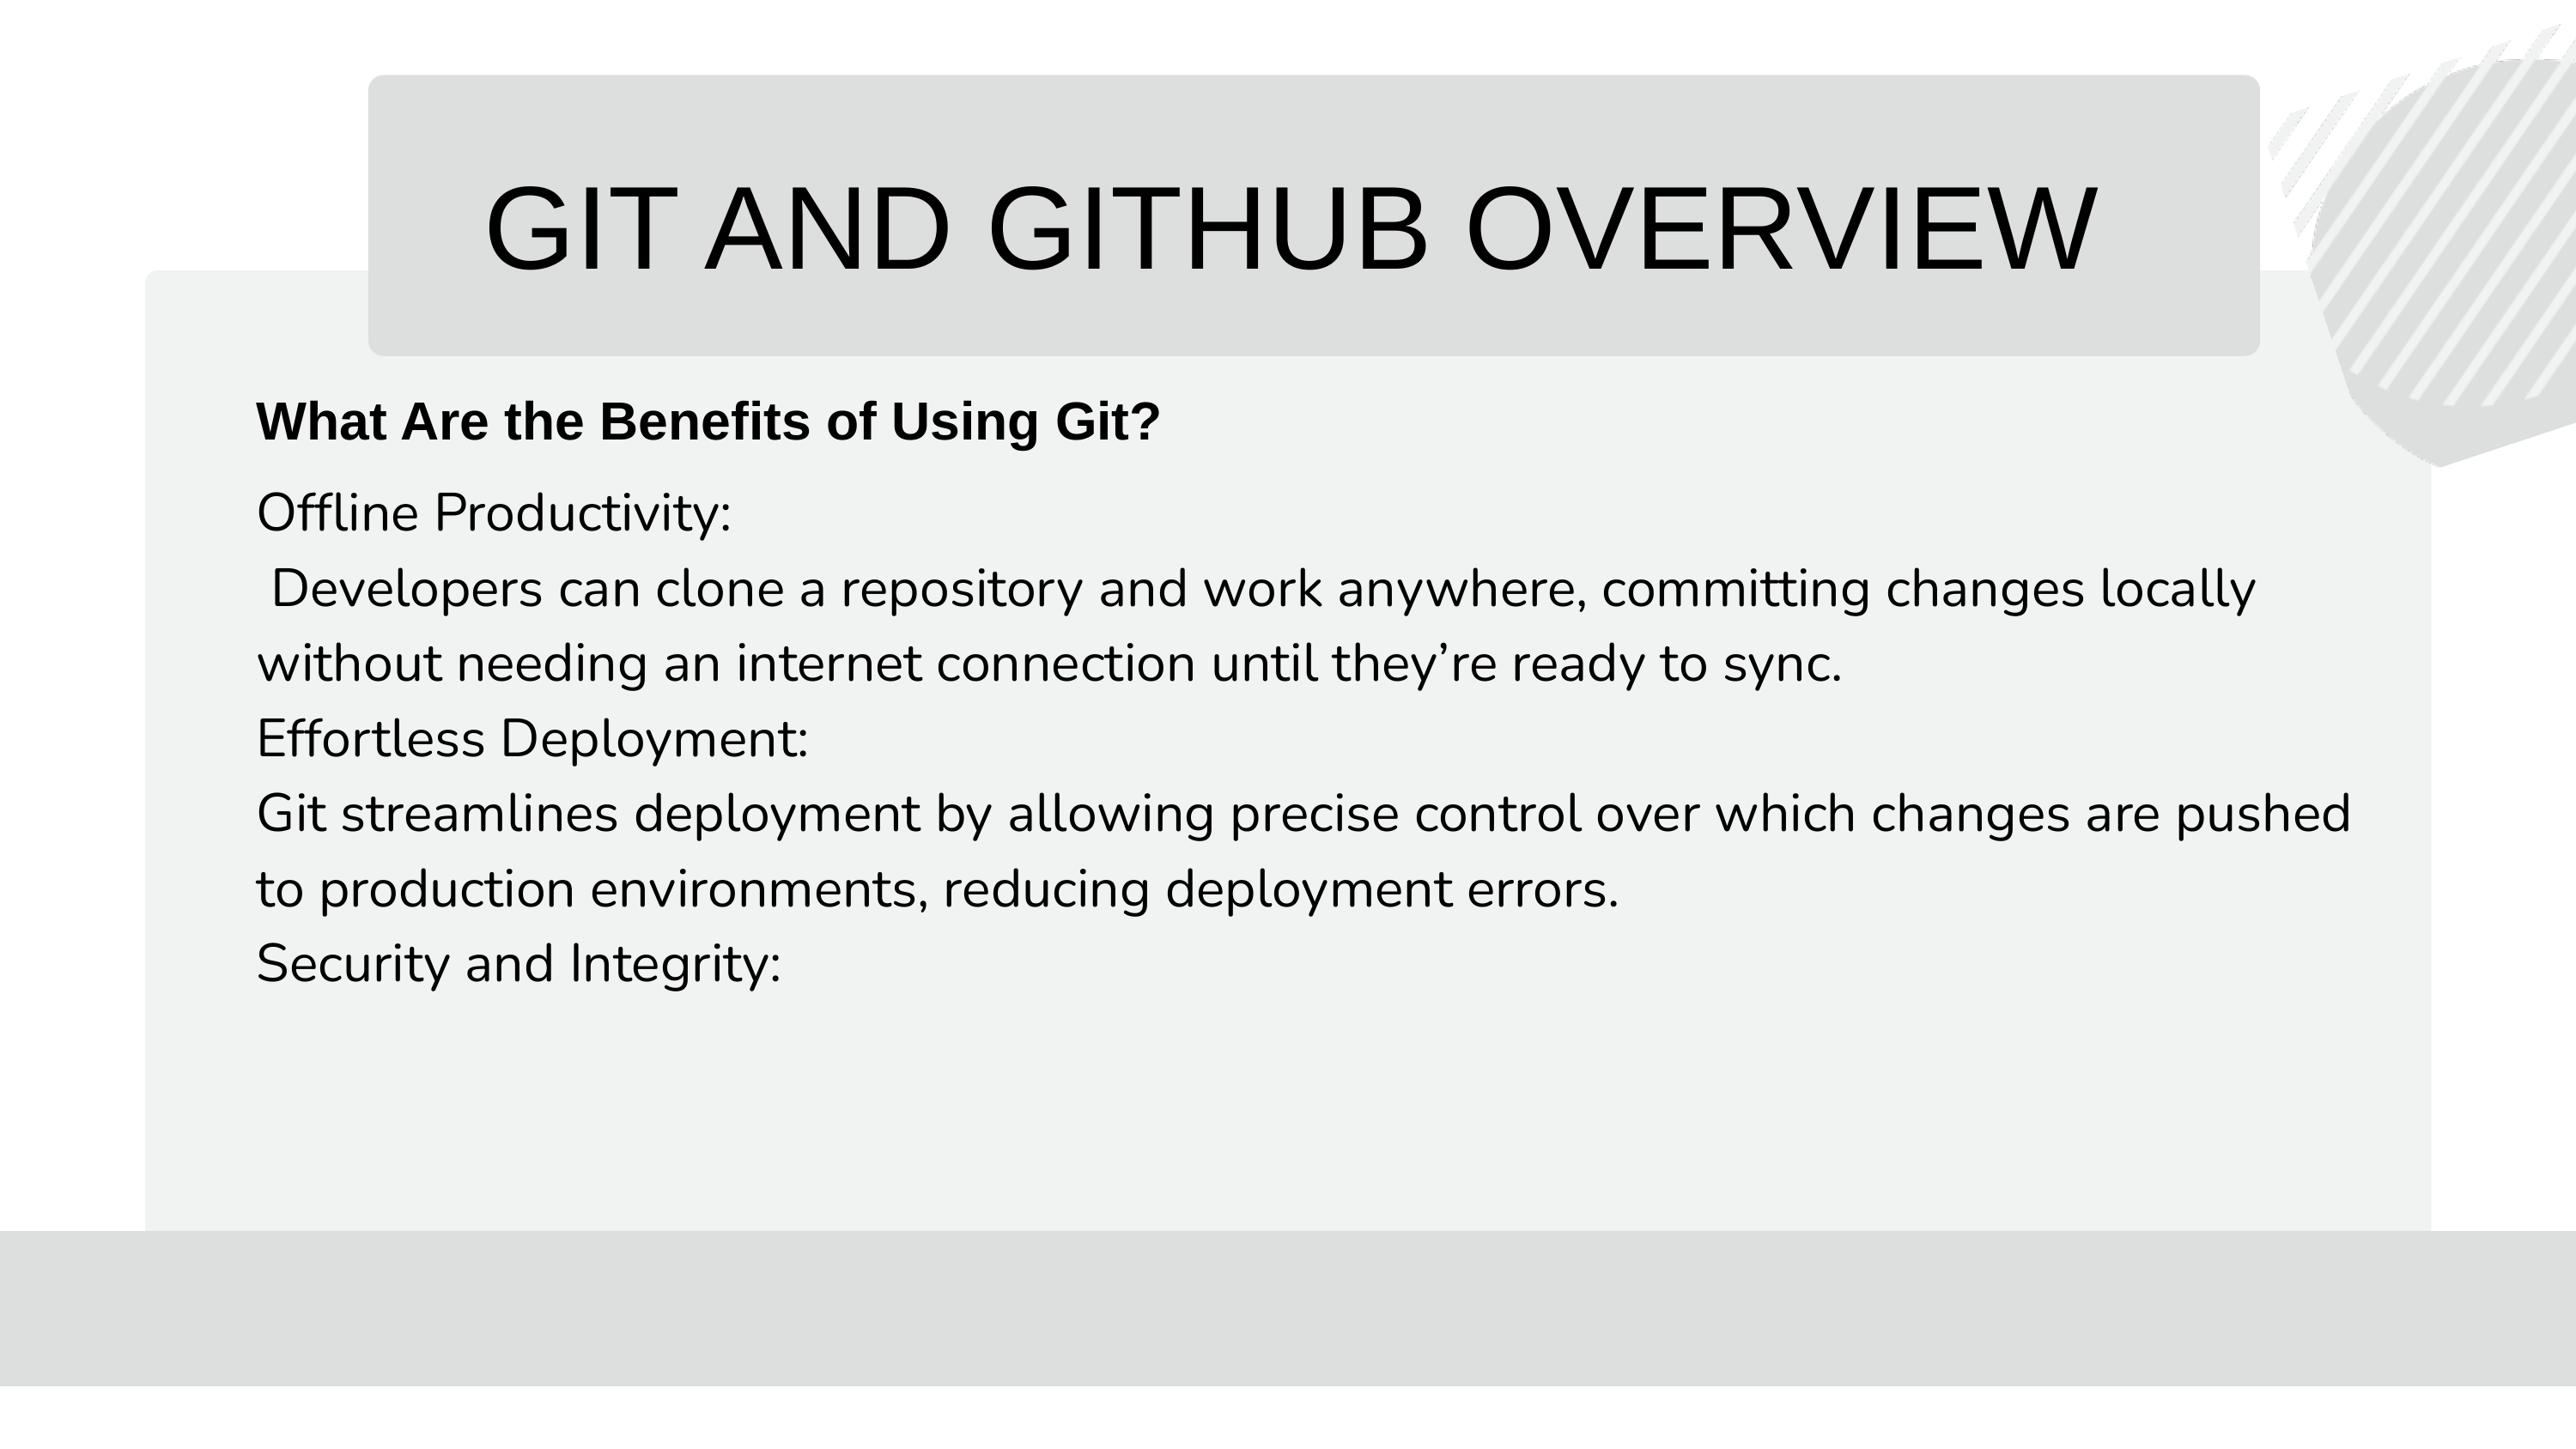

GIT AND GITHUB OVERVIEW

What Are the Benefits of Using Git?

Offline Productivity:
 Developers can clone a repository and work anywhere, committing changes locally without needing an internet connection until they’re ready to sync.
Effortless Deployment:
Git streamlines deployment by allowing precise control over which changes are pushed to production environments, reducing deployment errors.
Security and Integrity: